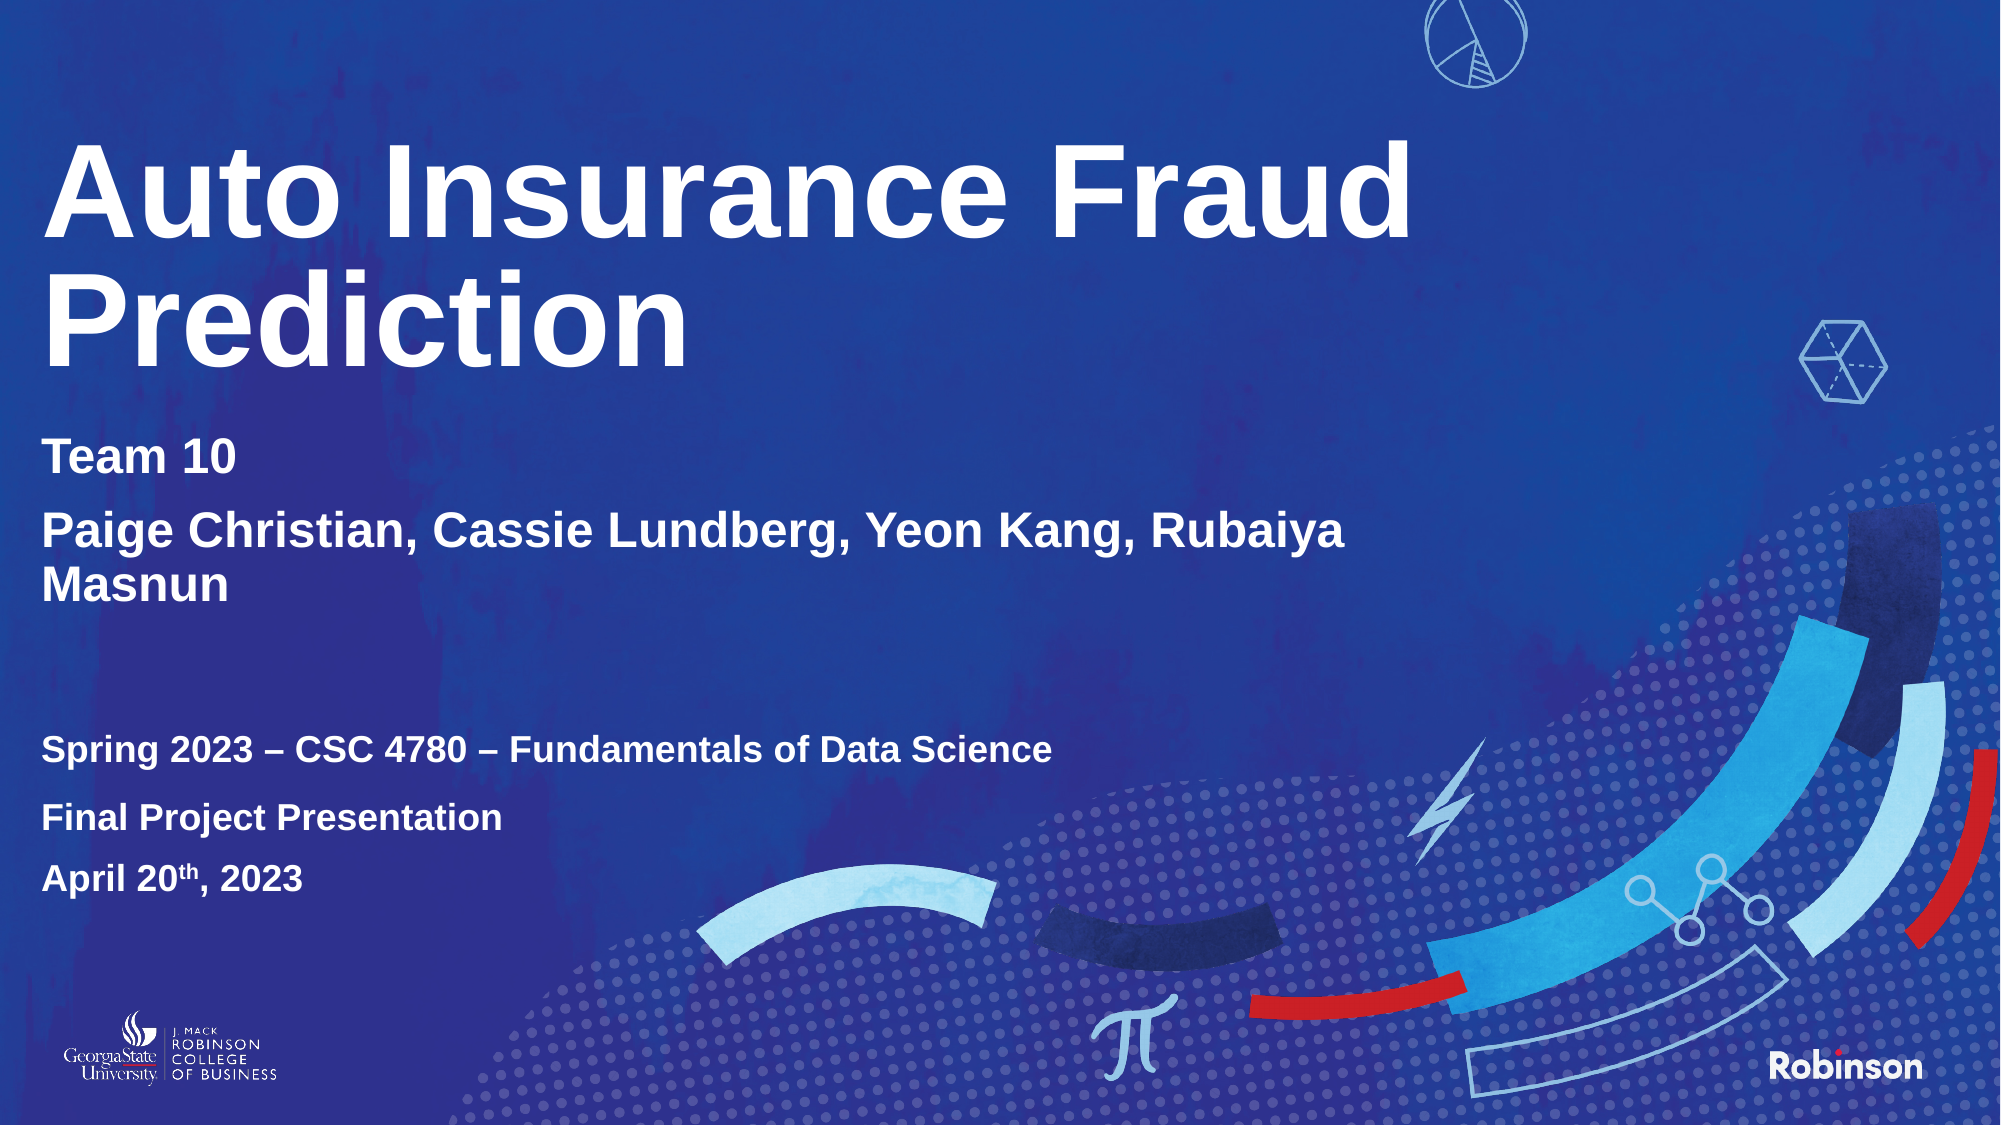

# Auto Insurance Fraud Prediction
Team 10
Paige Christian, Cassie Lundberg, Yeon Kang, Rubaiya Masnun

Spring 2023 – CSC 4780 – Fundamentals of Data Science
Final Project Presentation
April 20th, 2023